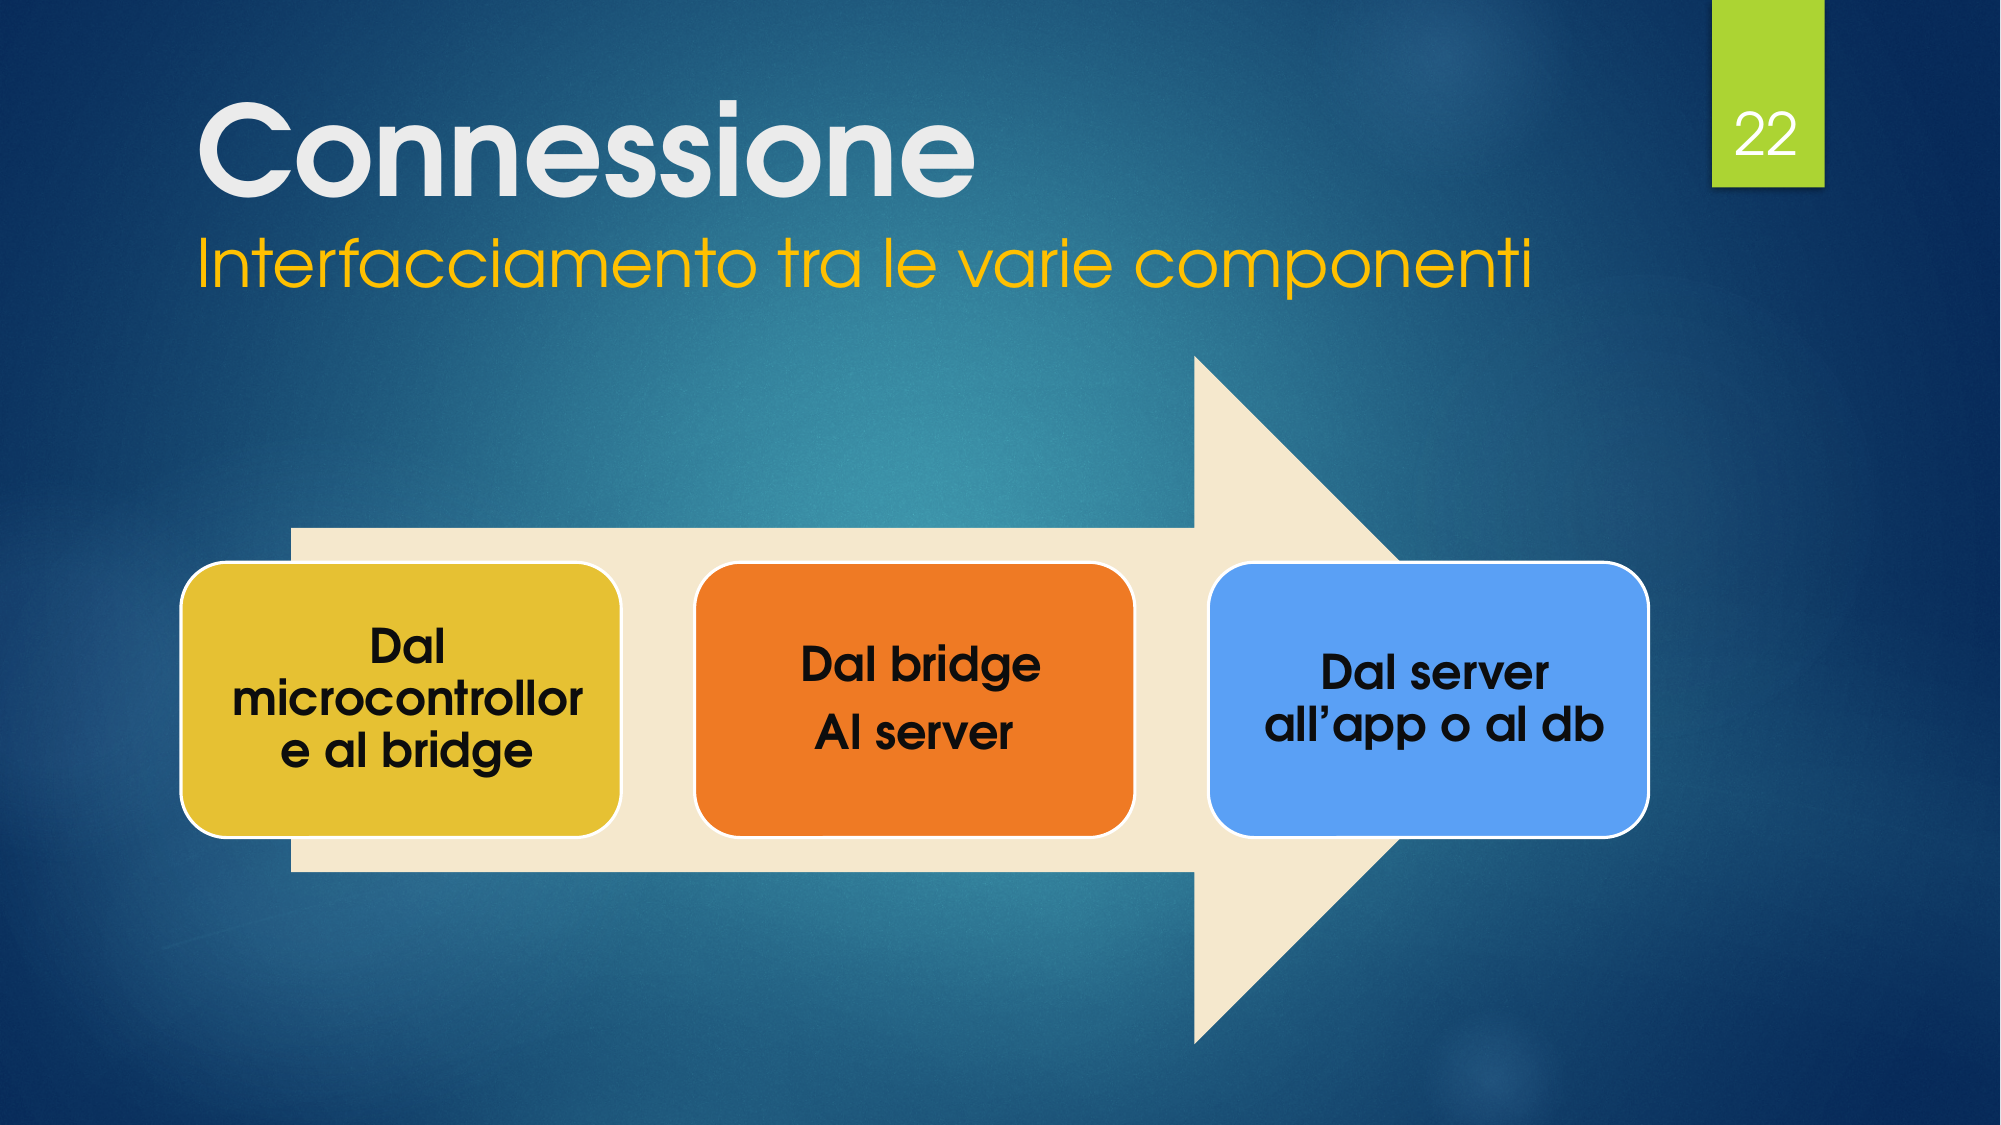

22
# Connessione Interfacciamento tra le varie componenti
Dal microcontrollore al bridge
Dal bridge
Al server
Dal server all’app o al db